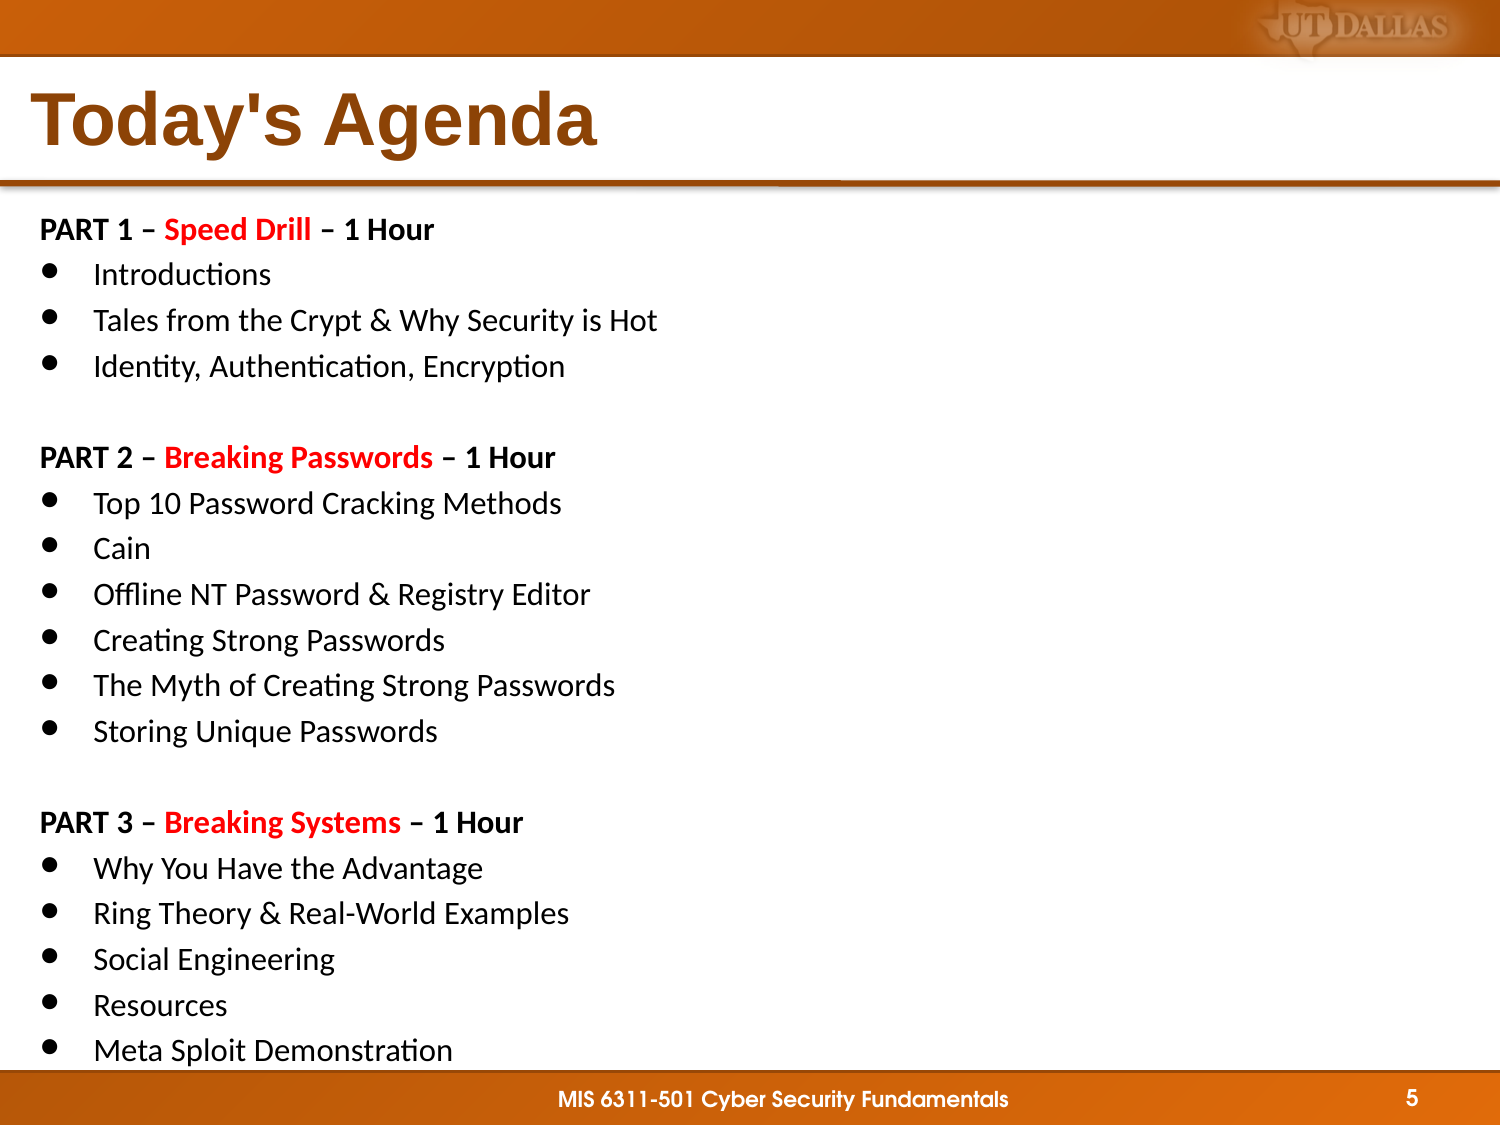

# Today's Agenda
PART 1 – Speed Drill – 1 Hour
Introductions
Tales from the Crypt & Why Security is Hot
Identity, Authentication, Encryption

PART 2 – Breaking Passwords – 1 Hour
Top 10 Password Cracking Methods
Cain
Offline NT Password & Registry Editor
Creating Strong Passwords
The Myth of Creating Strong Passwords
Storing Unique Passwords

PART 3 – Breaking Systems – 1 Hour
Why You Have the Advantage
Ring Theory & Real-World Examples
Social Engineering
Resources
Meta Sploit Demonstration
5